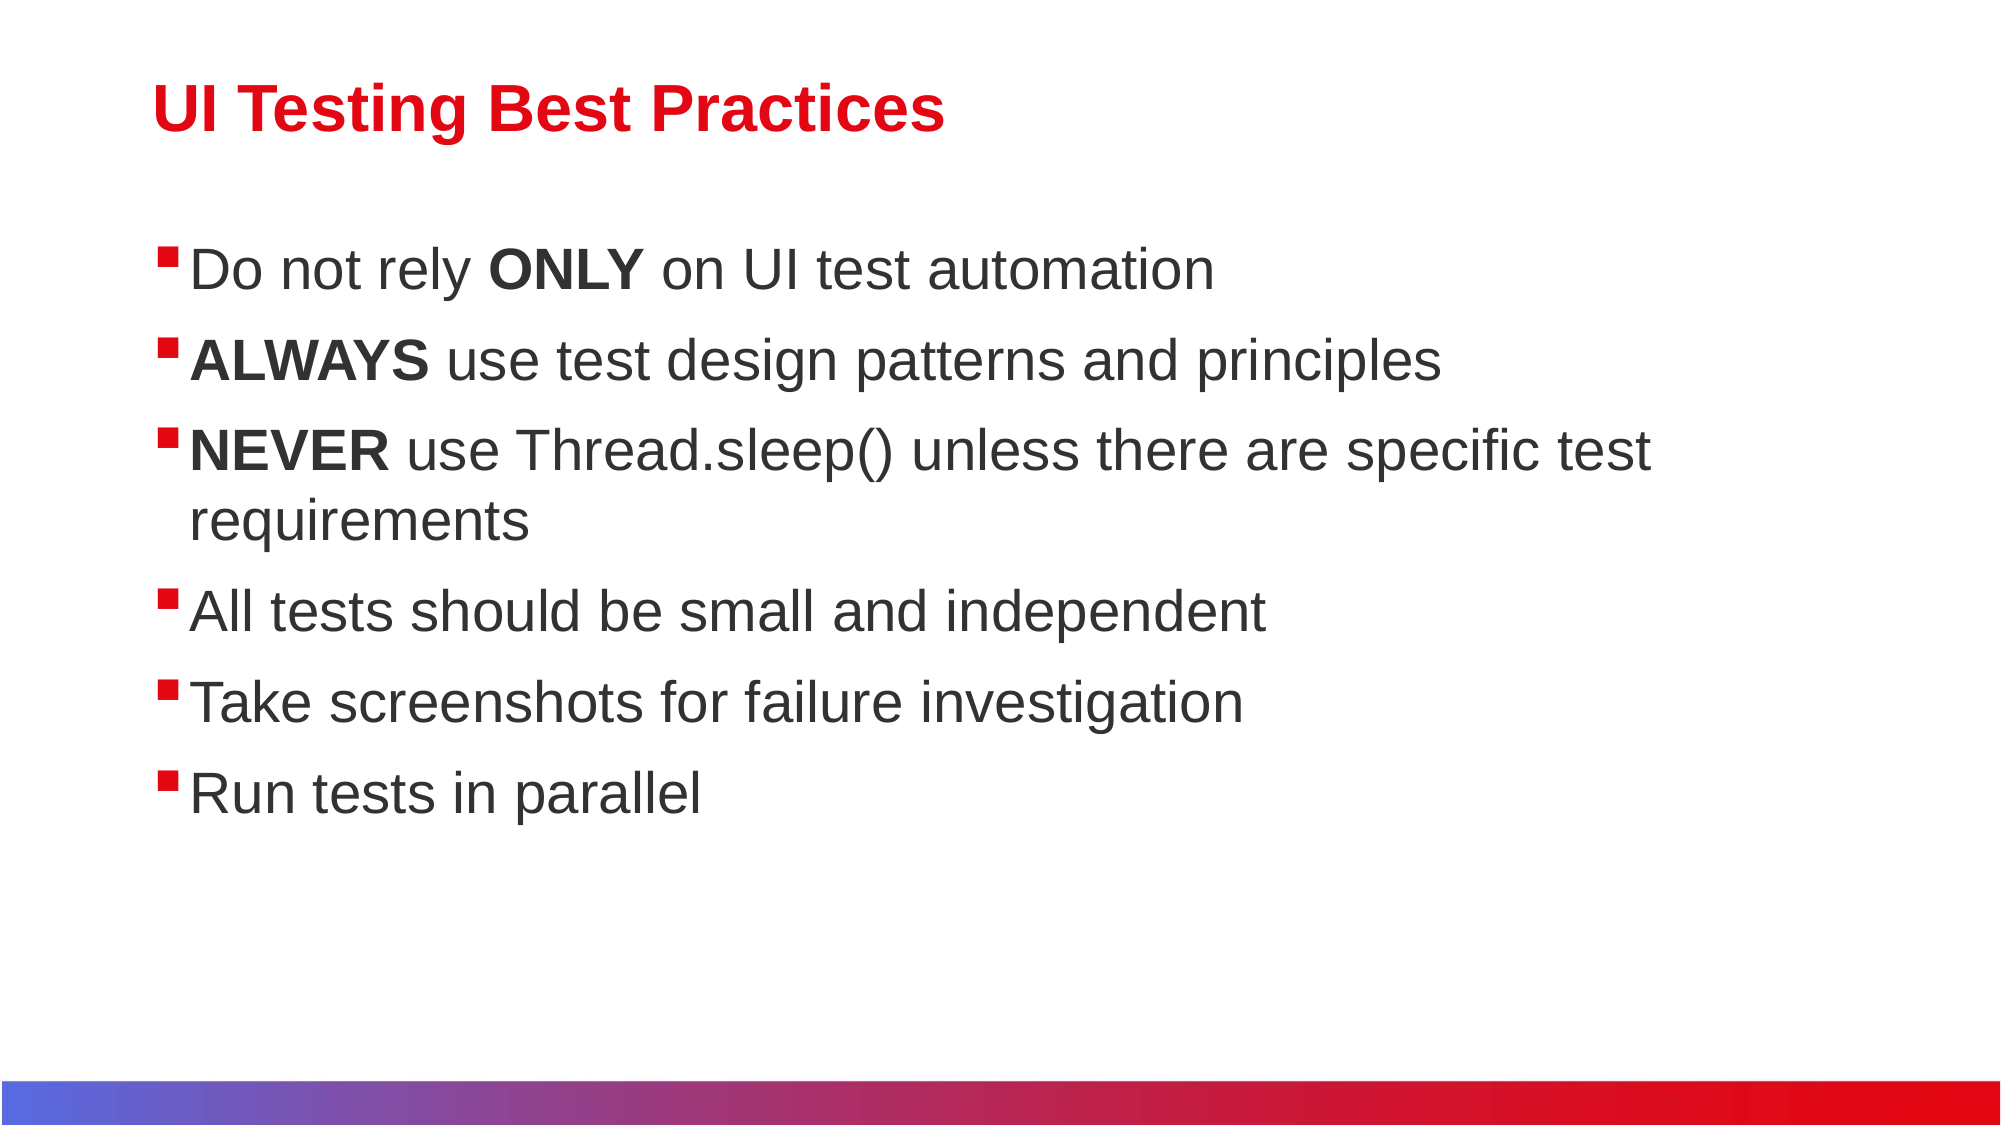

# UI Testing Best Practices
Do not rely ONLY on UI test automation
ALWAYS use test design patterns and principles
NEVER use Thread.sleep() unless there are specific test requirements
All tests should be small and independent
Take screenshots for failure investigation
Run tests in parallel